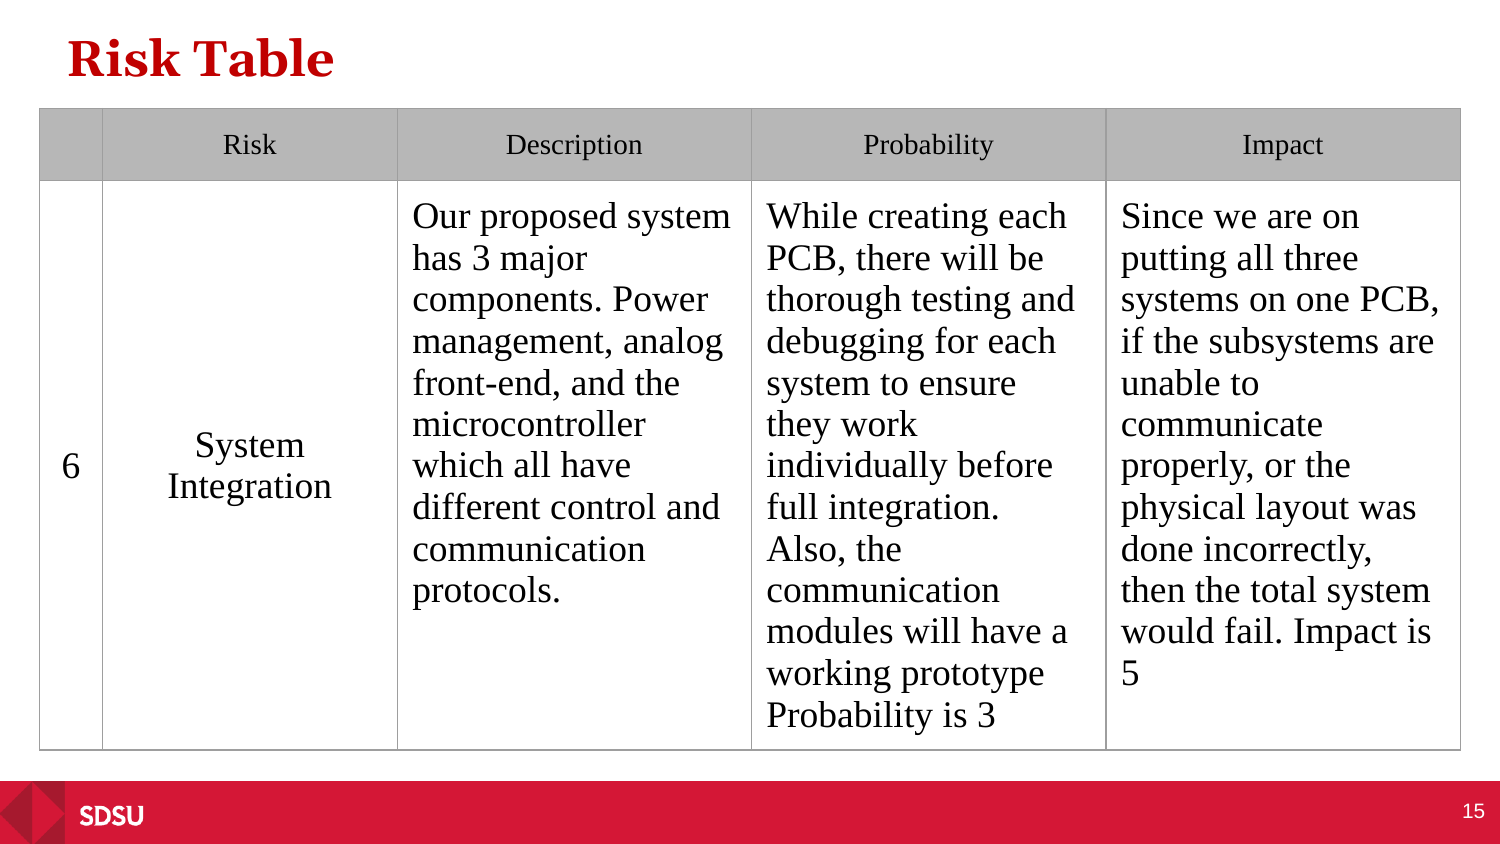

# Risk Table
|  | Risk | Description | Probability | Impact |
| --- | --- | --- | --- | --- |
| 6 | System Integration | Our proposed system has 3 major components. Power management, analog front-end, and the microcontroller which all have different control and communication protocols. | While creating each PCB, there will be thorough testing and debugging for each system to ensure they work individually before full integration. Also, the communication modules will have a working prototype Probability is 3 | Since we are on putting all three systems on one PCB, if the subsystems are unable to communicate properly, or the physical layout was done incorrectly, then the total system would fail. Impact is 5 |
15